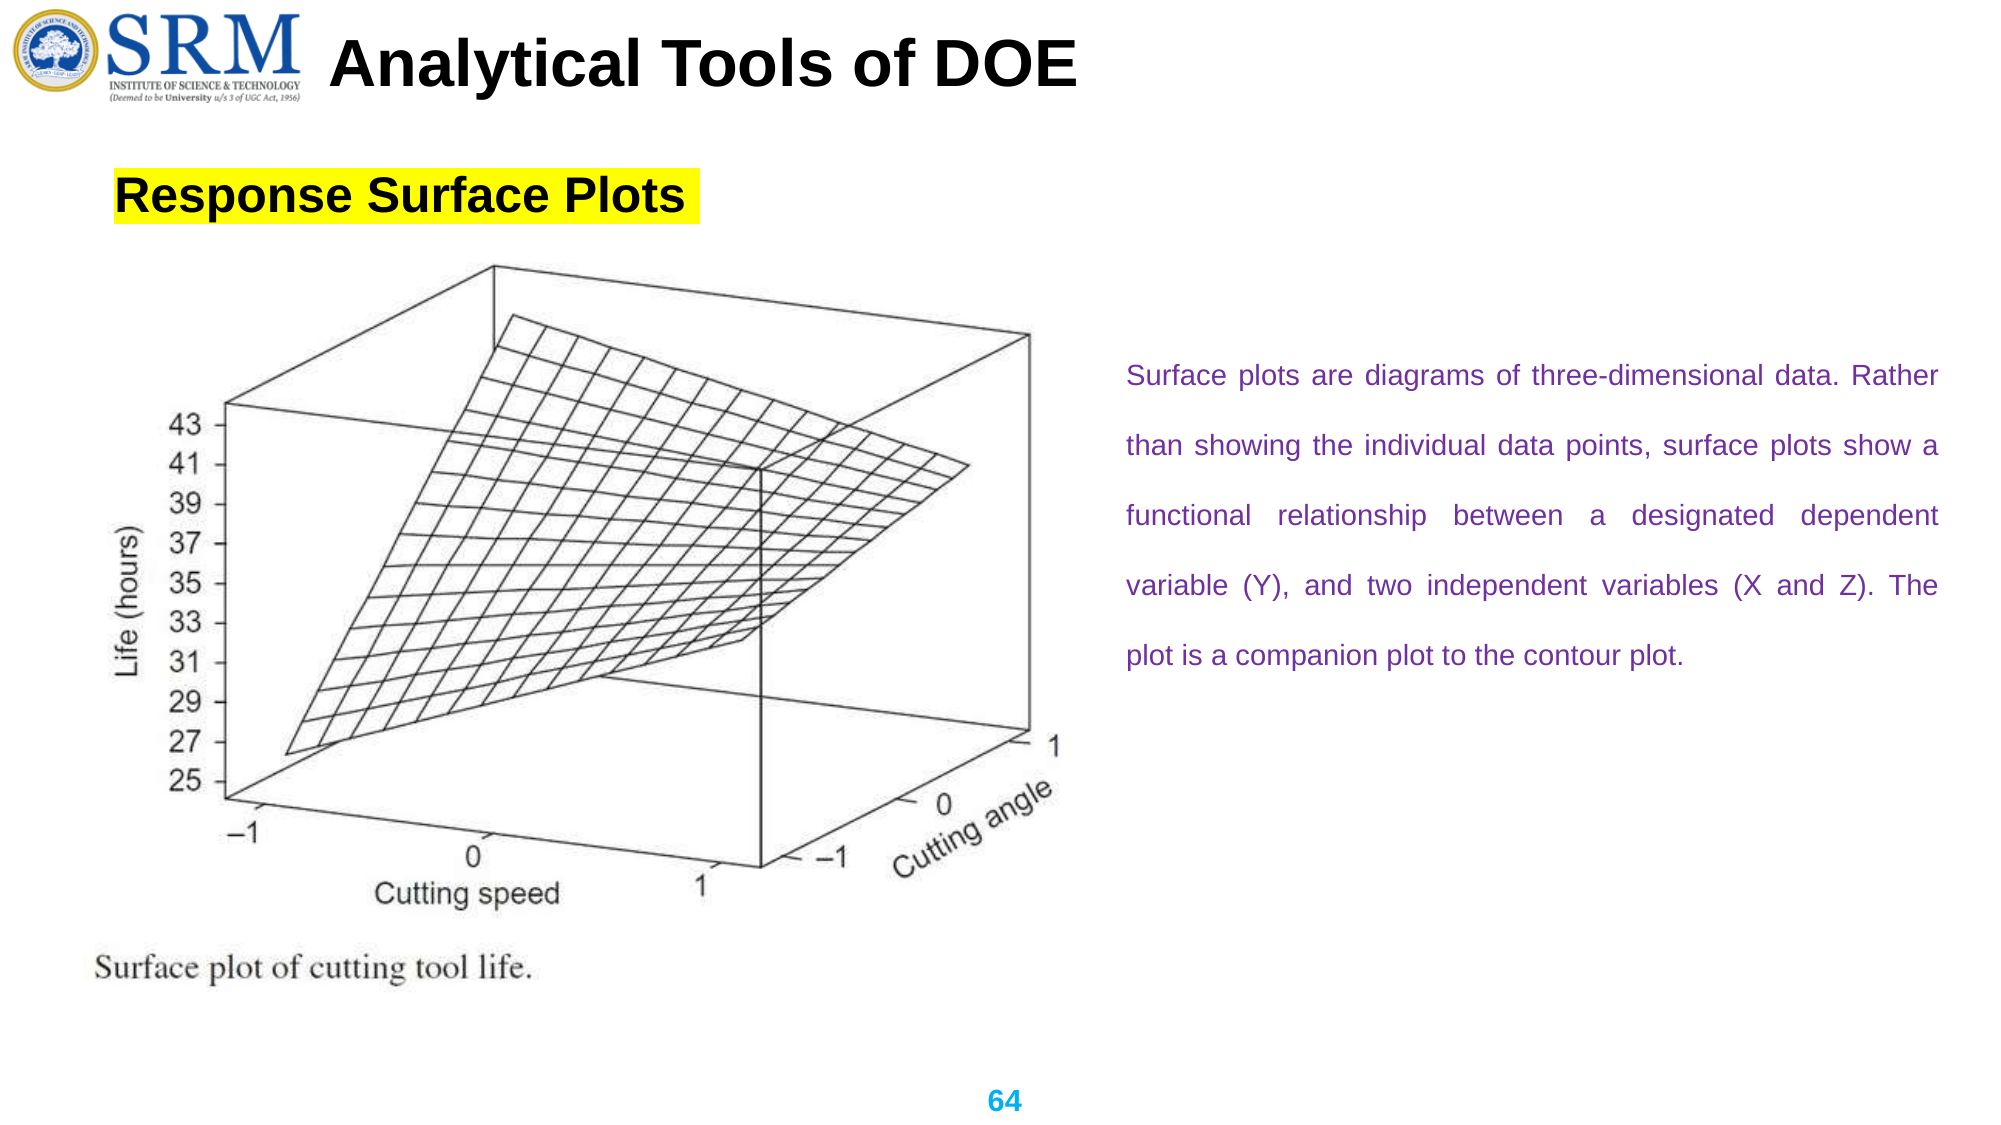

# Analytical Tools of DOE
Response Surface Plots

Surface plots are diagrams of three-dimensional data. Rather than showing the individual data points, surface plots show a functional relationship between a designated dependent variable (Y), and two independent variables (X and Z). The plot is a companion plot to the contour plot.
64